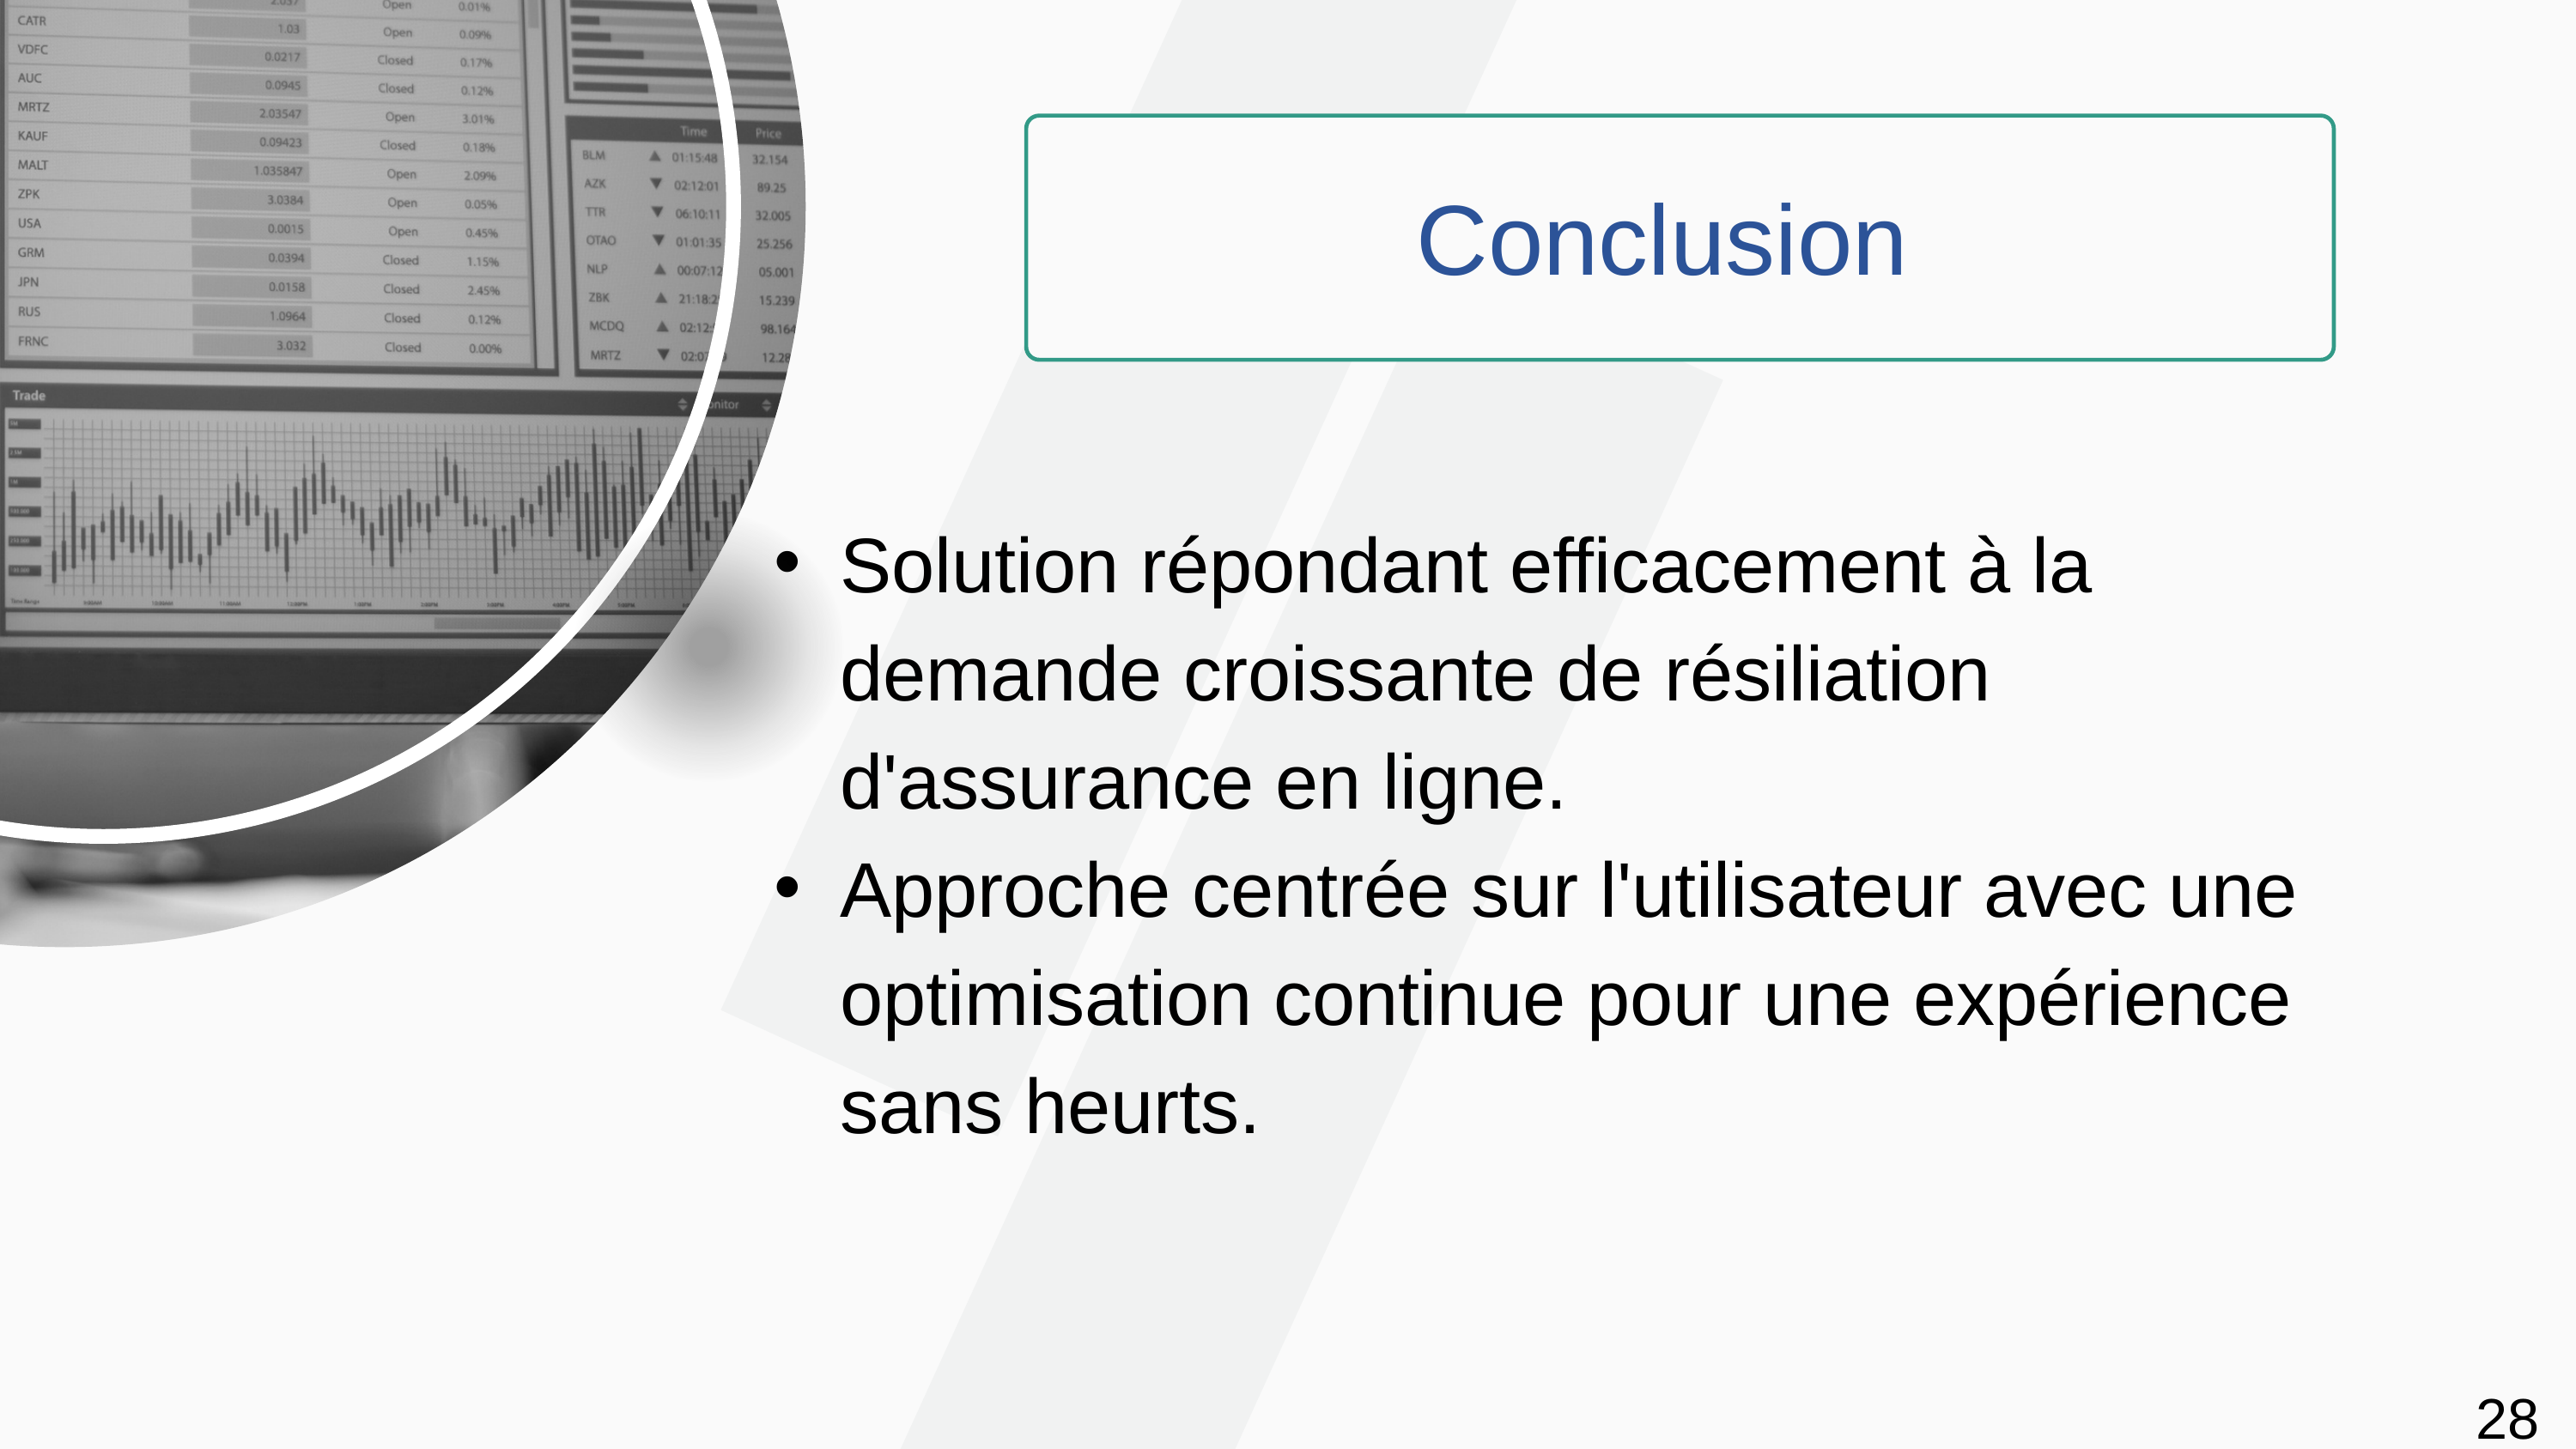

Conclusion

Solution répondant efficacement à la demande croissante de résiliation d'assurance en ligne.
Approche centrée sur l'utilisateur avec une optimisation continue pour une expérience sans heurts.

28